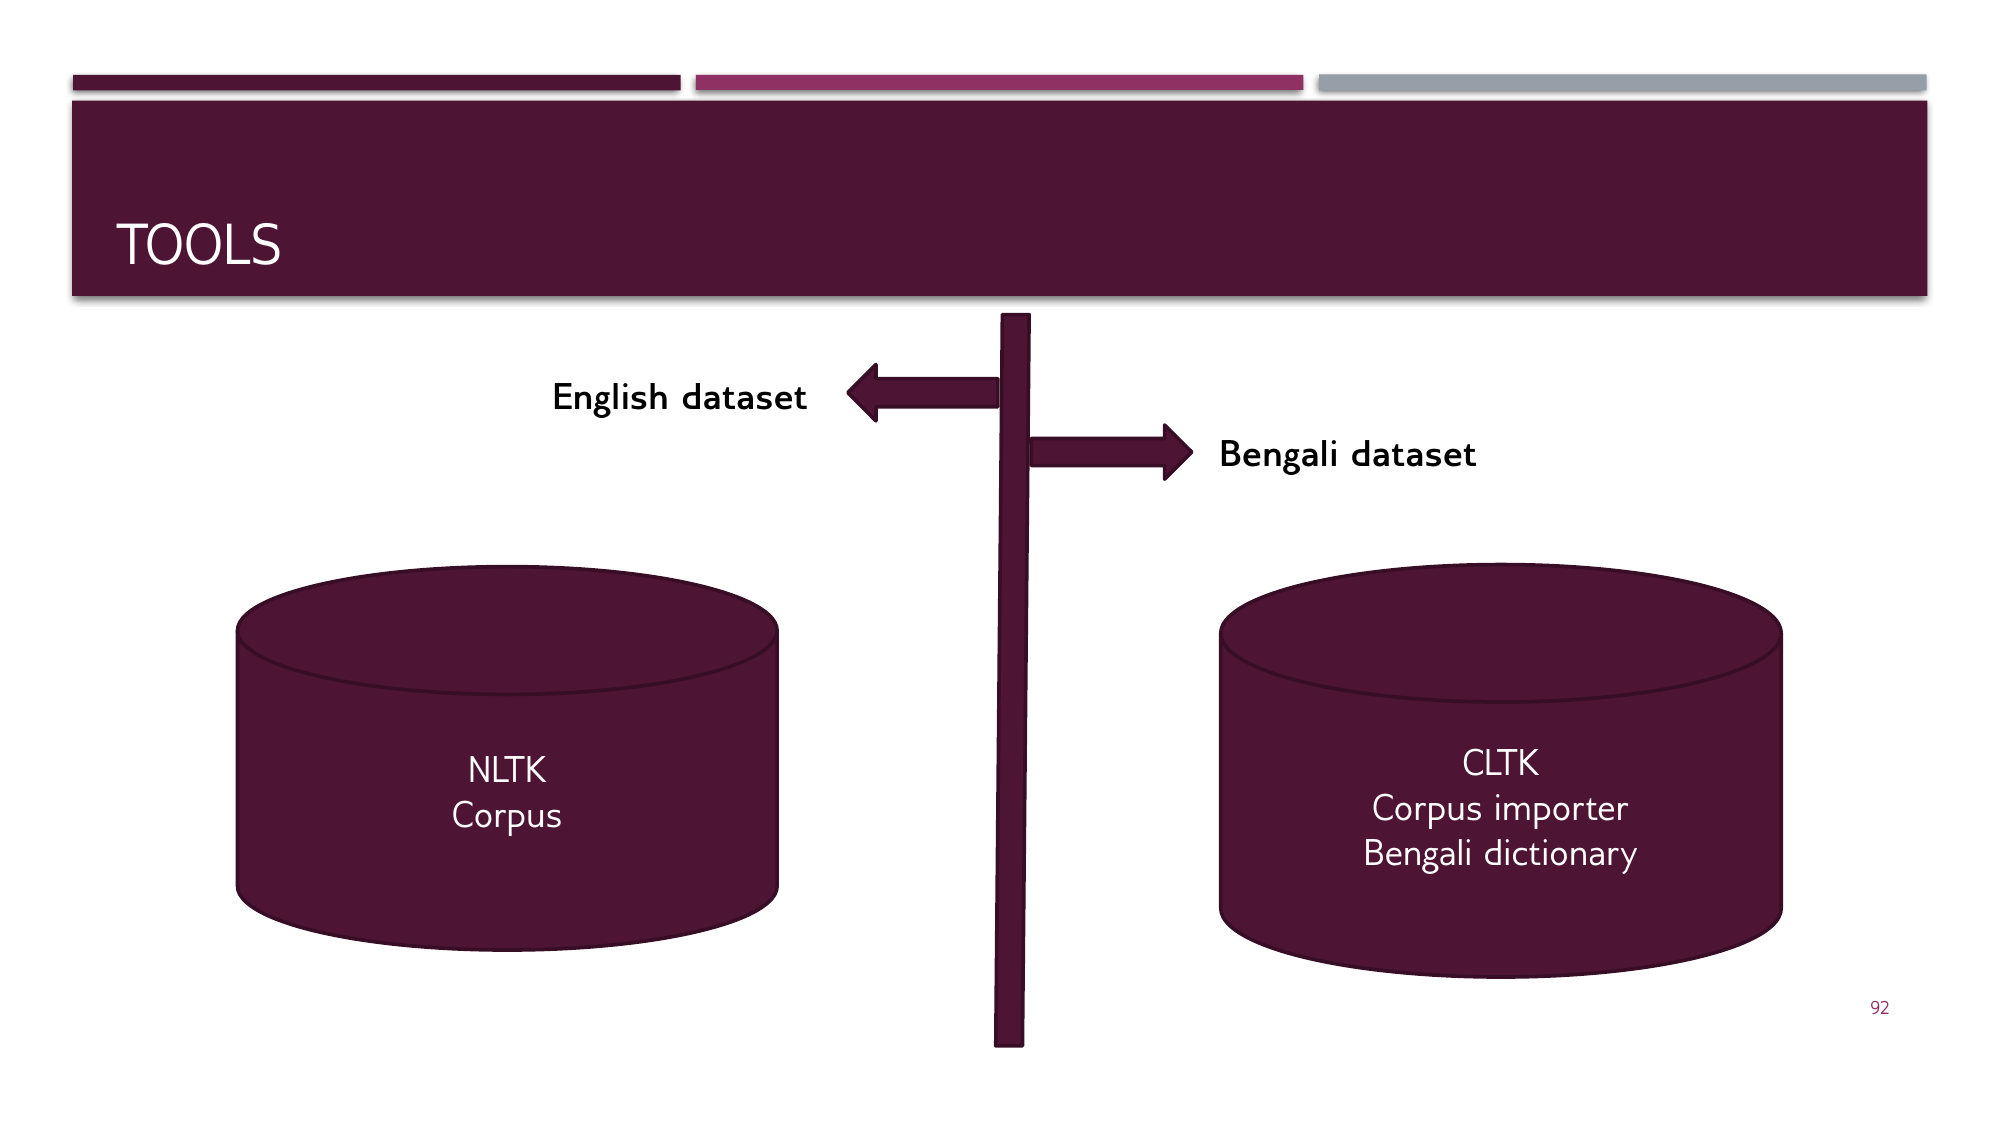

# Tools

English dataset

Bengali dataset

CLTK
Corpus importer
Bengali dictionary
NLTK
Corpus
92